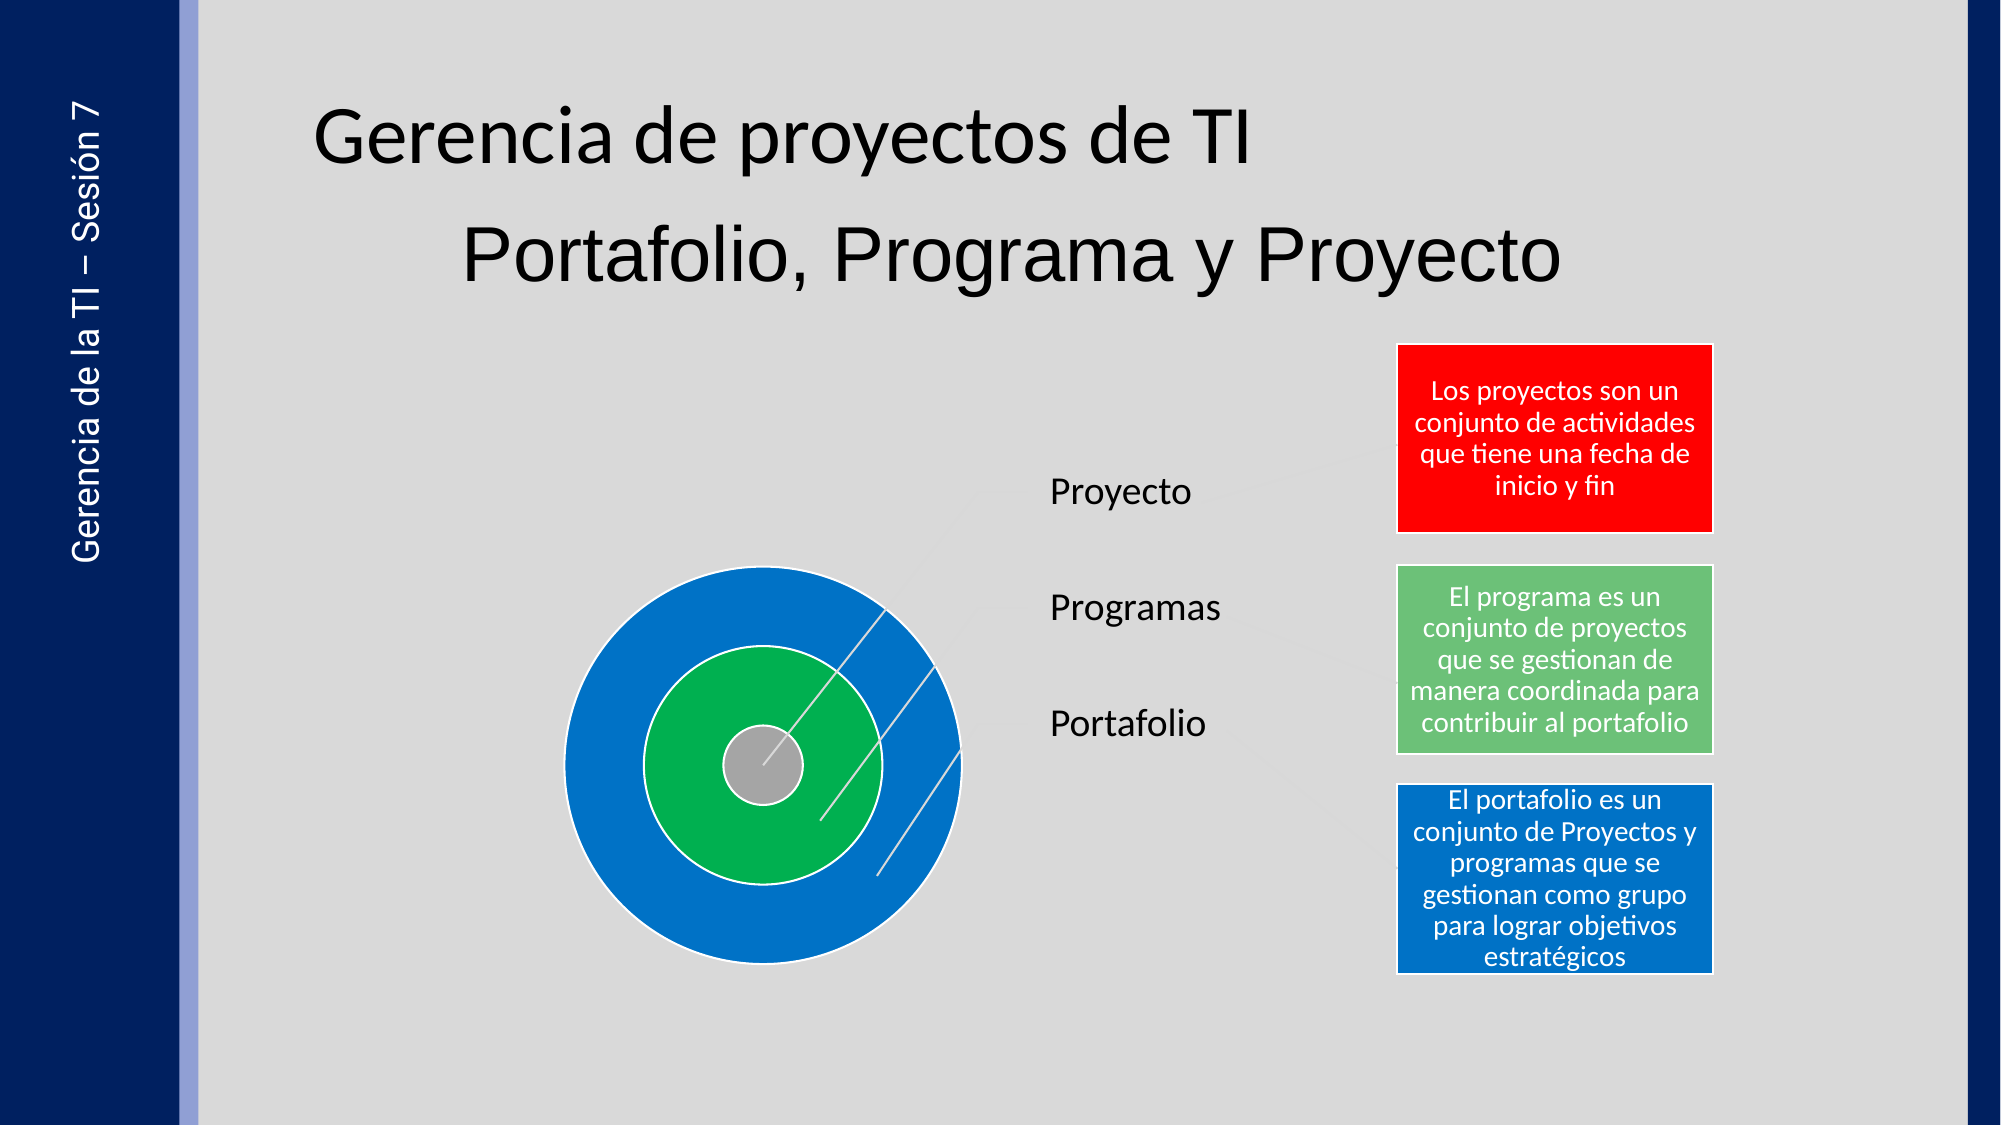

Gerencia de proyectos de TI
Portafolio, Programa y Proyecto
Los proyectos son un conjunto de actividades que tiene una fecha de inicio y fin

Proyecto

Programas

Portafolio

Gerencia de la TI – Sesión 7
El programa es un conjunto de proyectos que se gestionan de manera coordinada para contribuir al portafolio
El portafolio es un conjunto de Proyectos y programas que se gestionan como grupo para lograr objetivos estratégicos